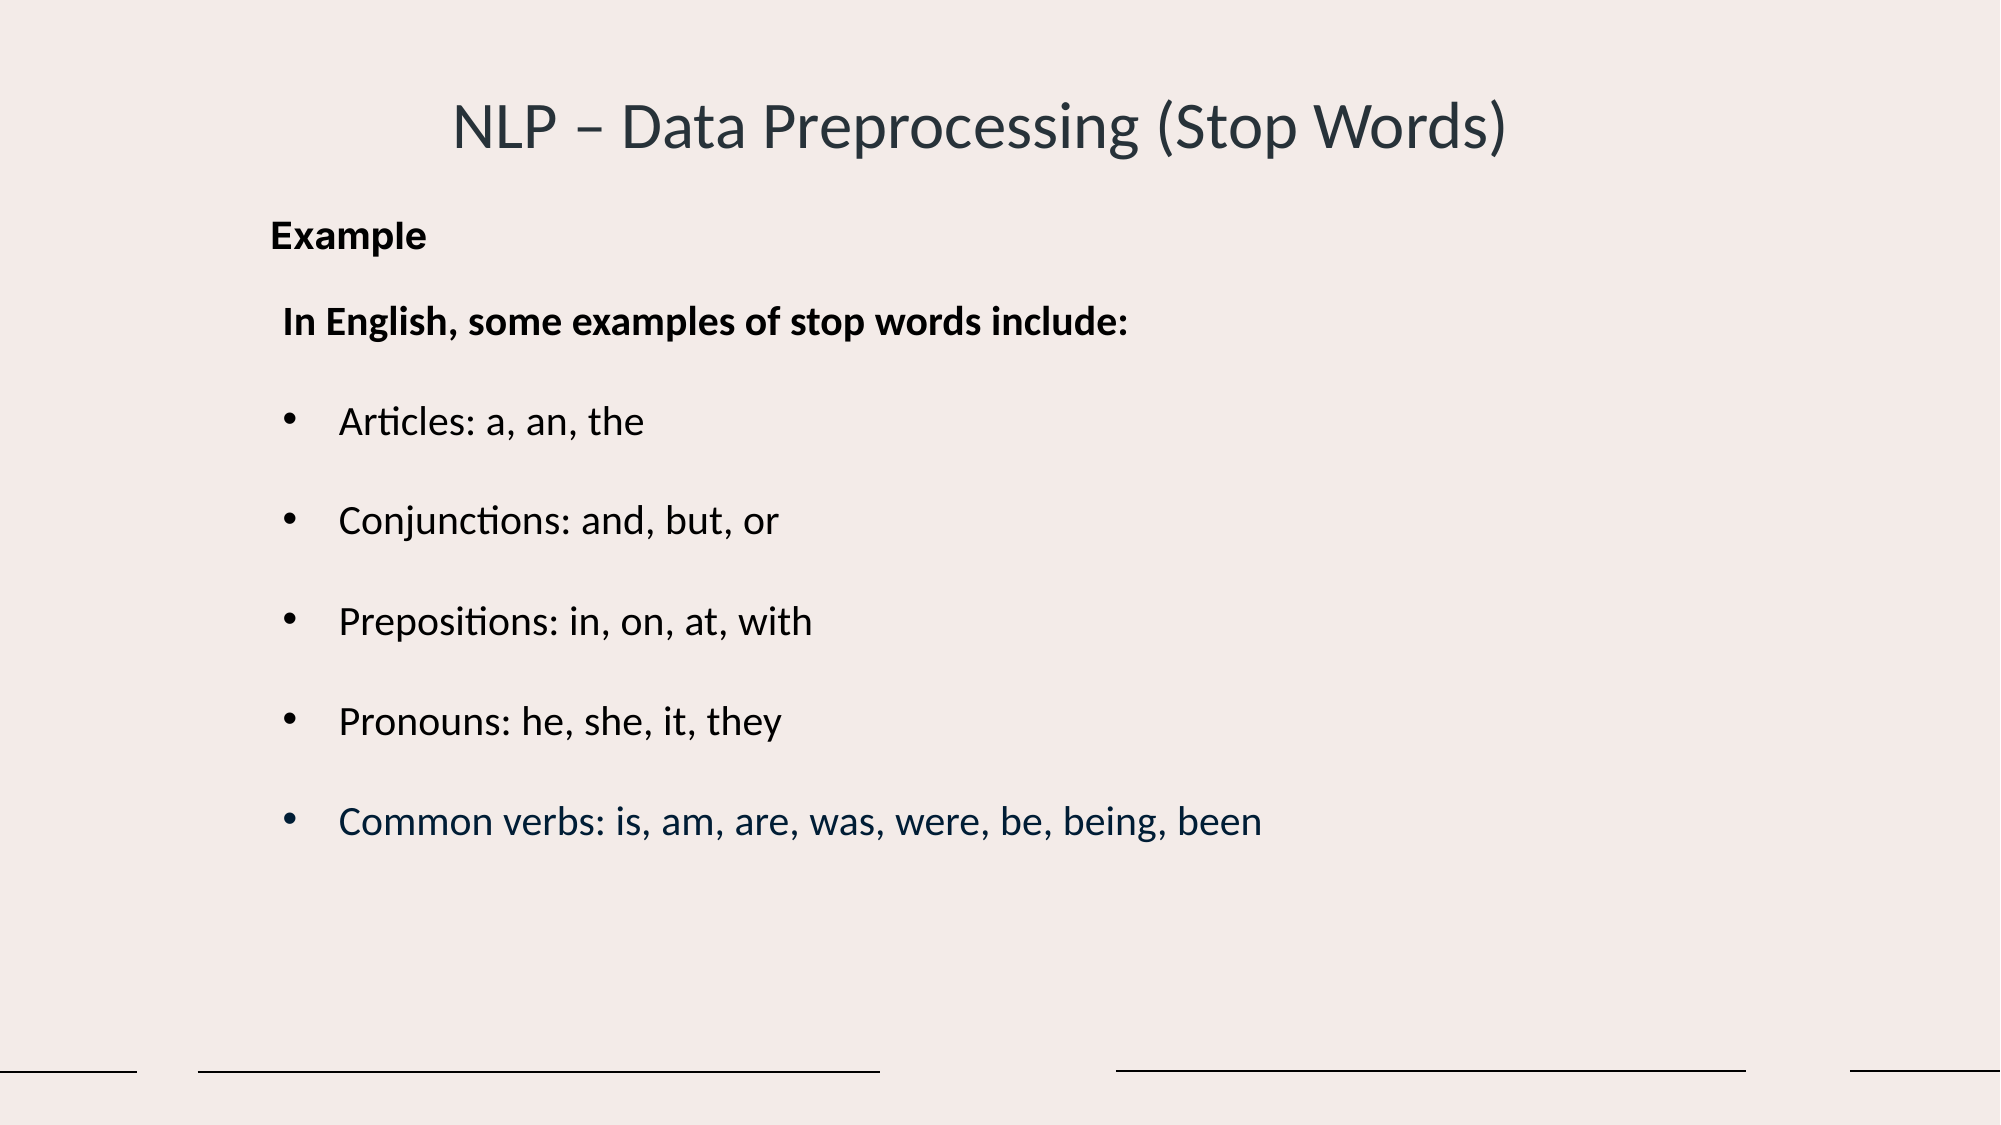

NLP – Data Preprocessing (Stop Words)

Example
In English, some examples of stop words include:

Articles: a, an, the

Conjunctions: and, but, or

Prepositions: in, on, at, with

Pronouns: he, she, it, they

Common verbs: is, am, are, was, were, be, being, been